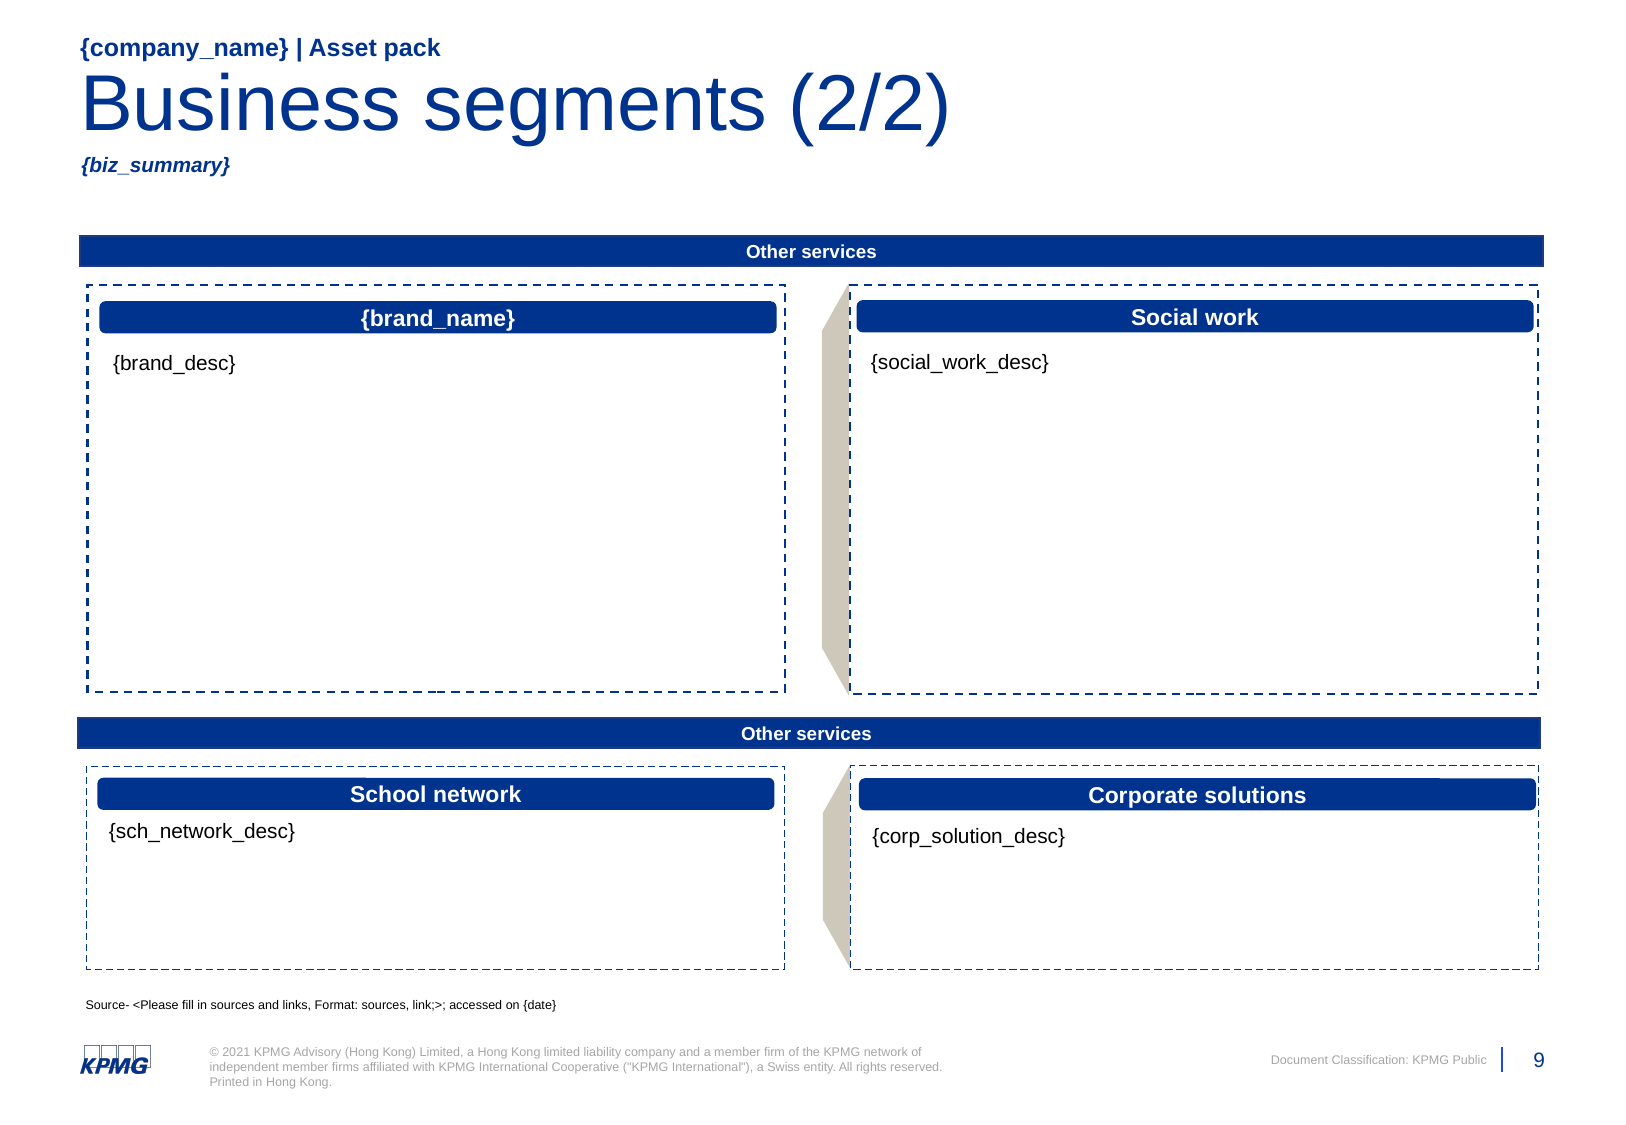

{company_name} | Asset pack
# Business segments (2/2)
{biz_summary}
Other services

Social work
{brand_name}
{social_work_desc}
{brand_desc}

Other services

School network
Corporate solutions
{sch_network_desc}

{corp_solution_desc}

Source- <Please fill in sources and links, Format: sources, link;>; accessed on {date}